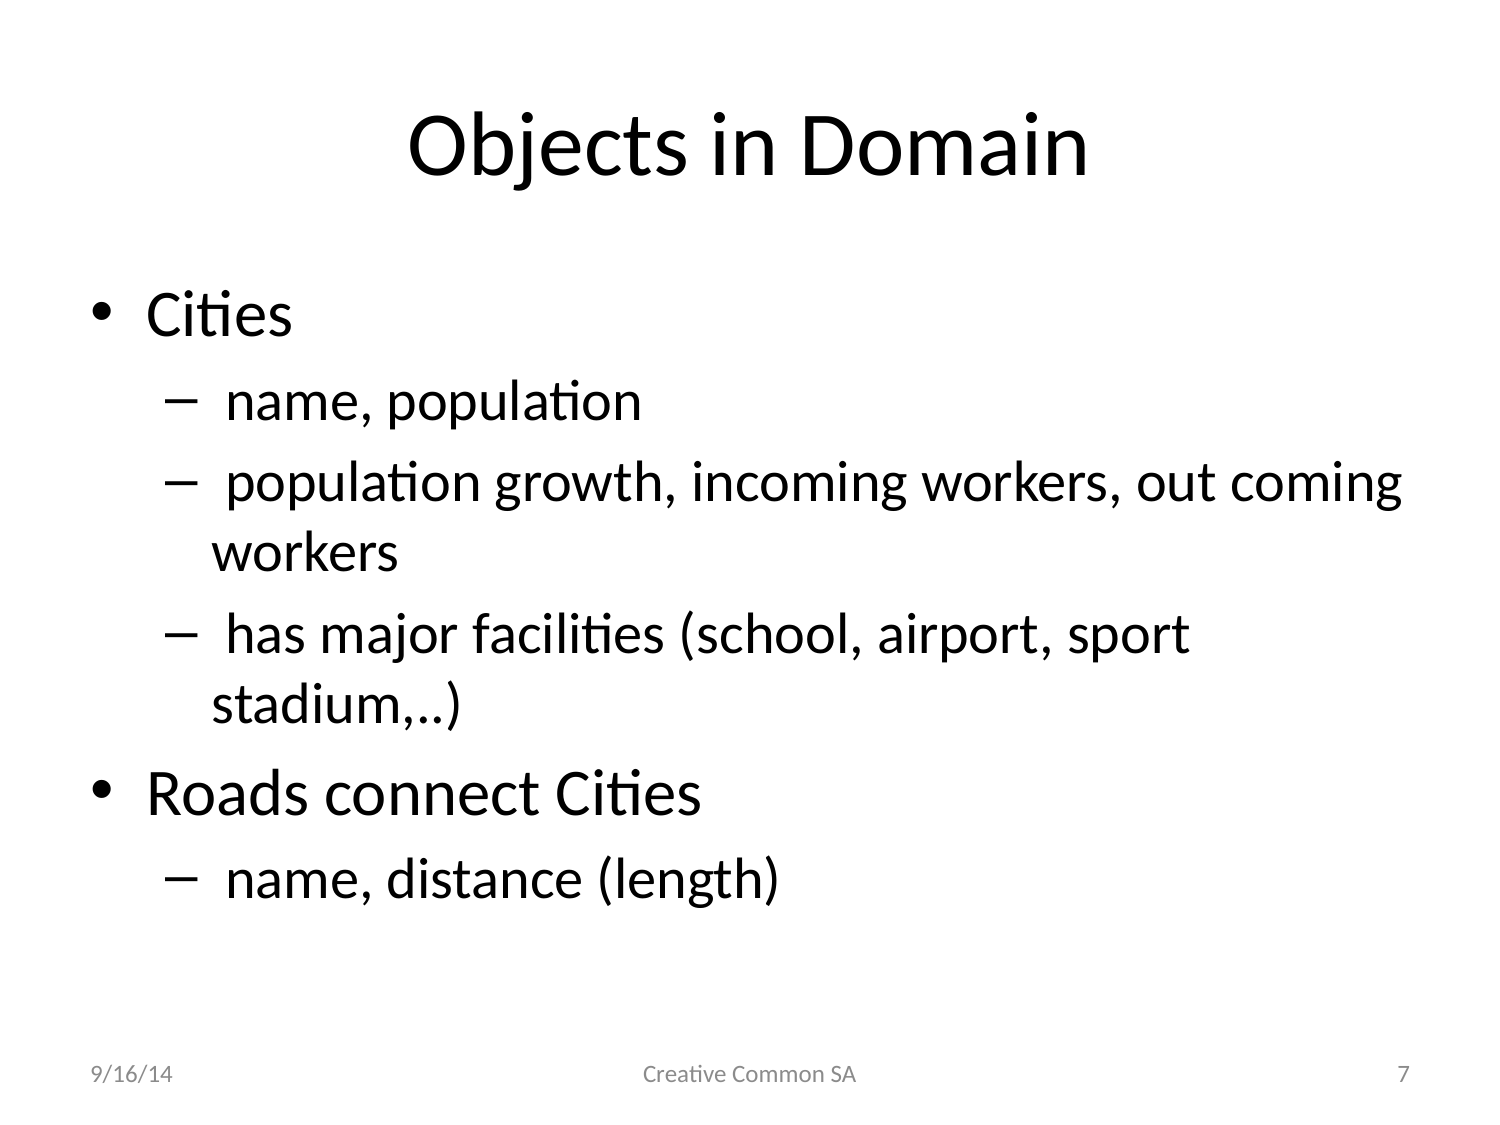

# Objects in Domain
Cities
 name, population
 population growth, incoming workers, out coming workers
 has major facilities (school, airport, sport stadium,..)
Roads connect Cities
 name, distance (length)
9/16/14
Creative Common SA
7